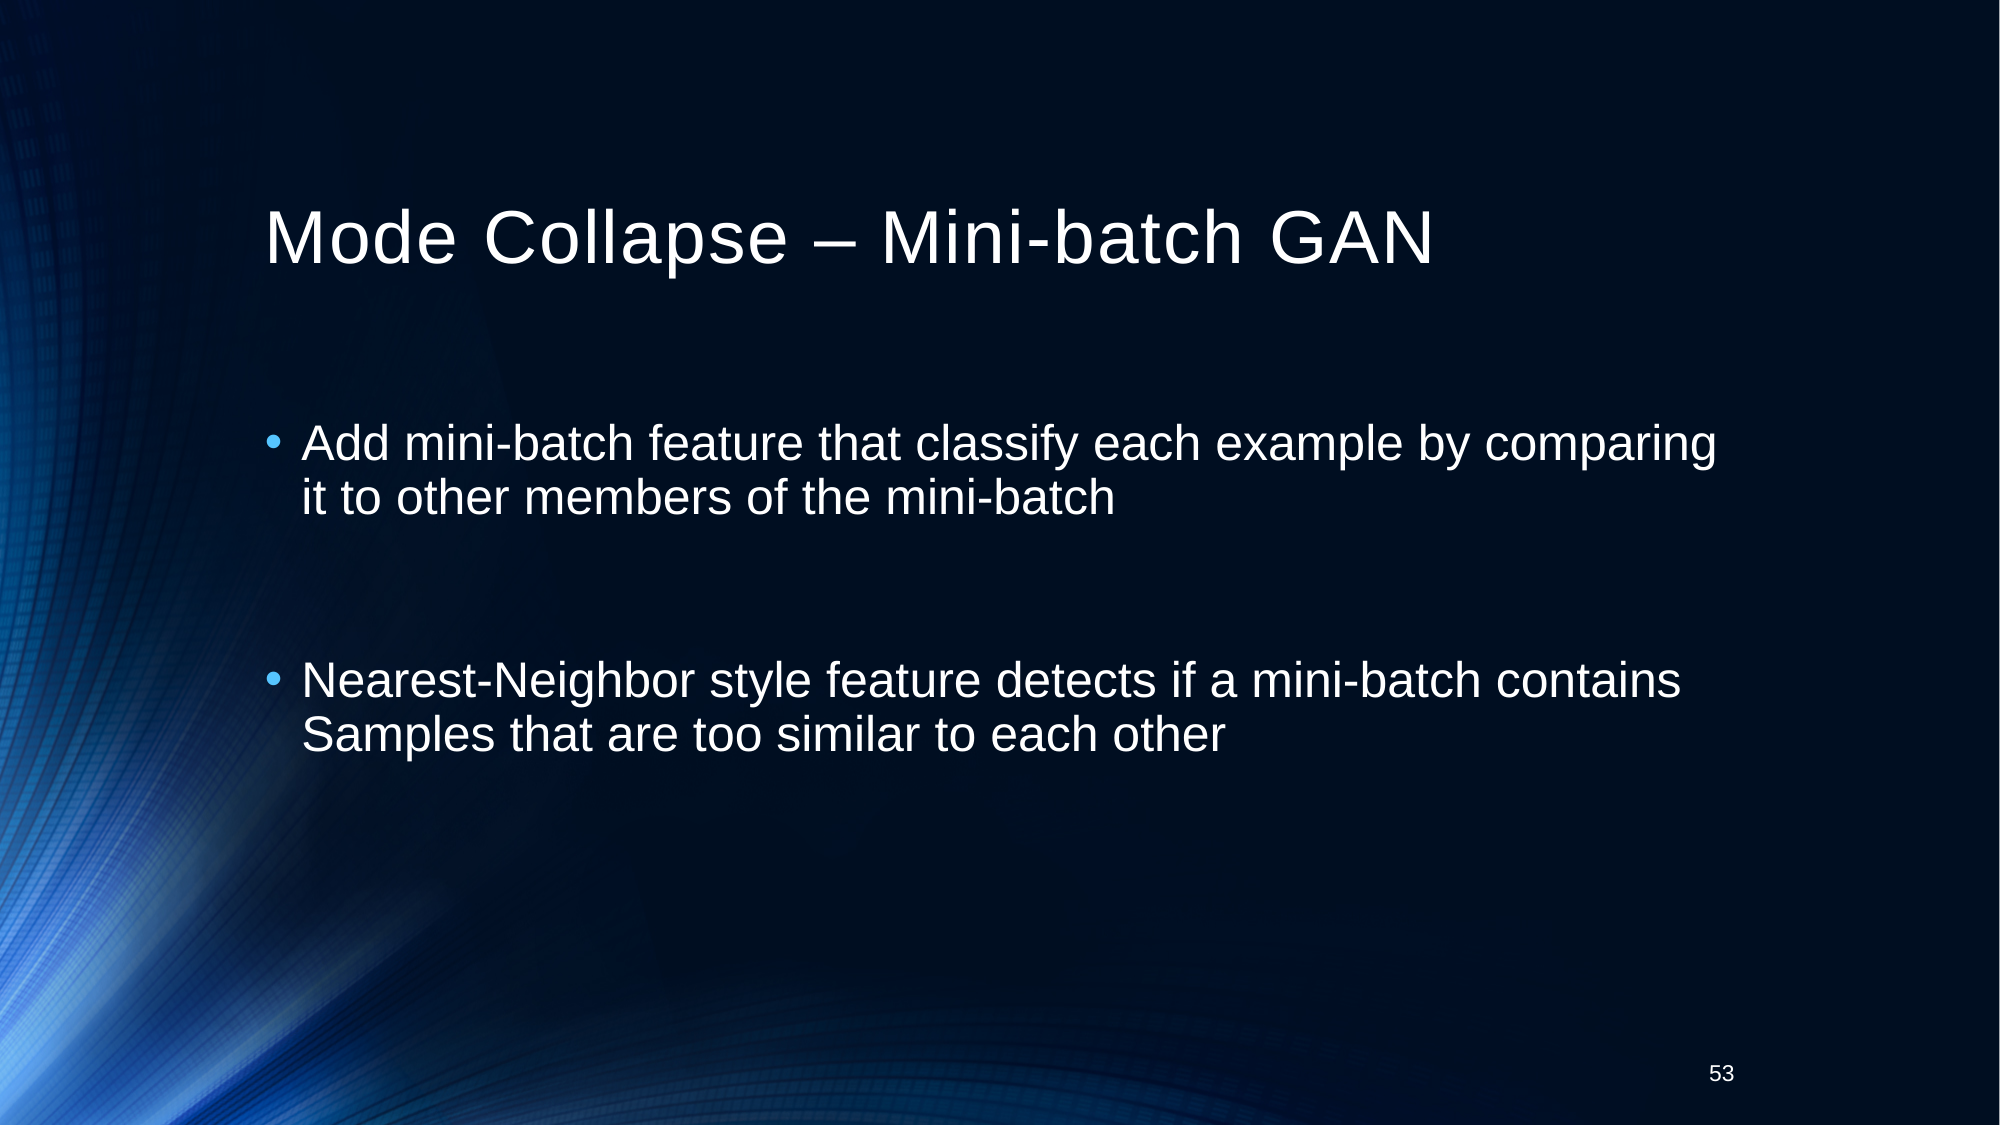

# Mode Collapse – Mini-batch GAN

Add mini-batch feature that classify each example by comparing it to other members of the mini-batch

Nearest-Neighbor style feature detects if a mini-batch contains Samples that are too similar to each other

53